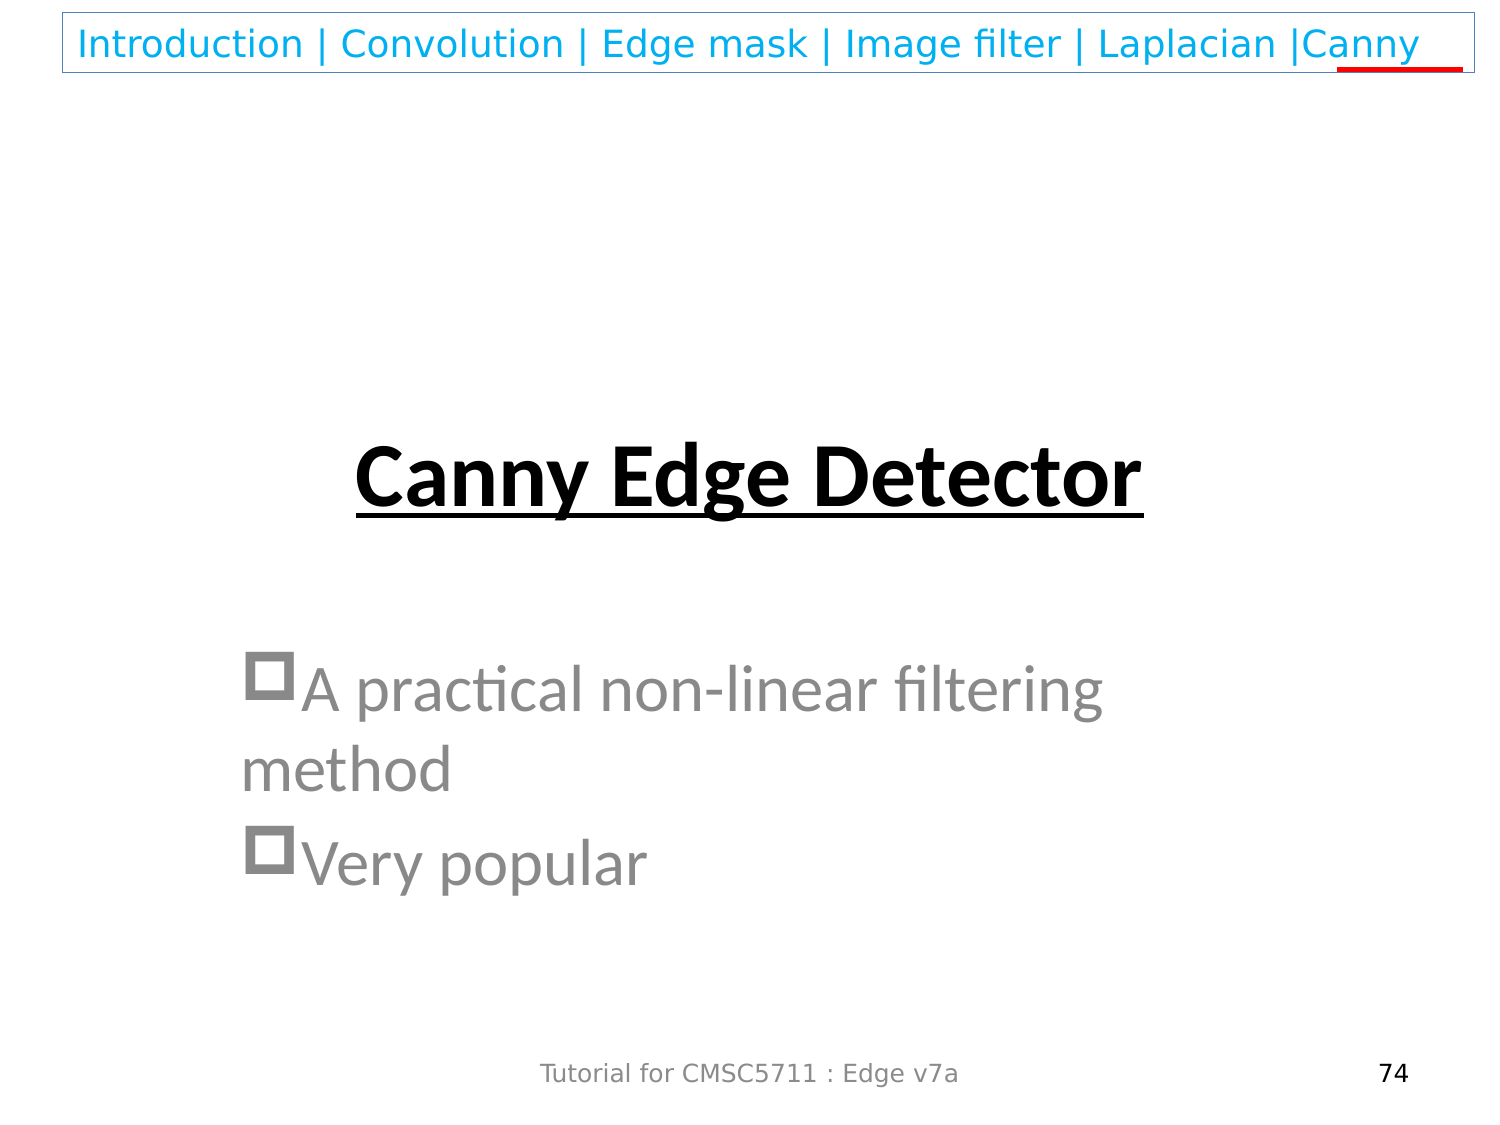

# Canny Edge Detector
A practical non-linear filtering method
Very popular

Tutorial for CMSC5711 : Edge v7a
74